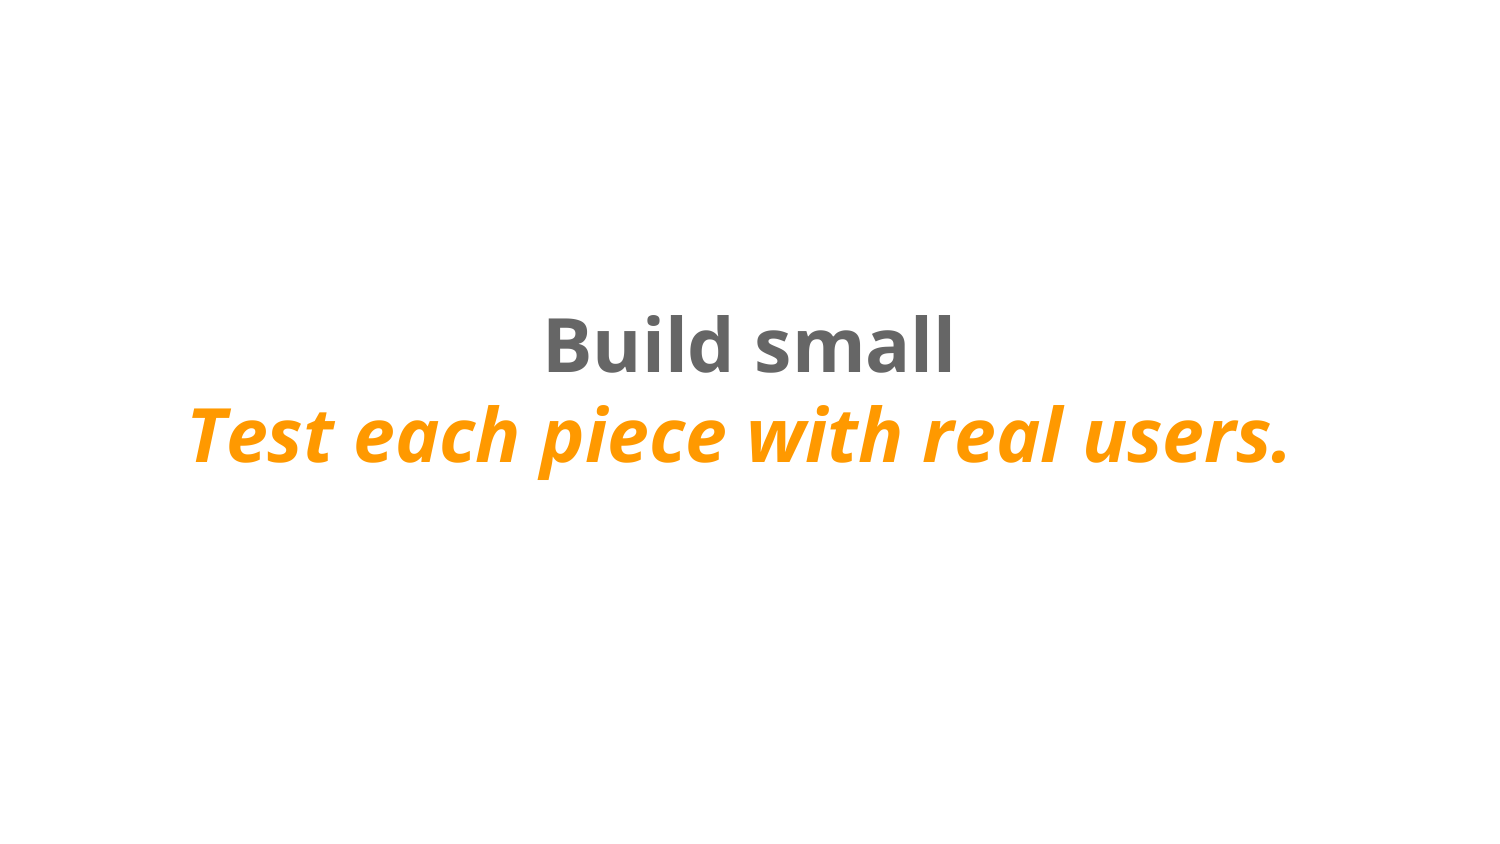

# Build small
Test each piece with real users.